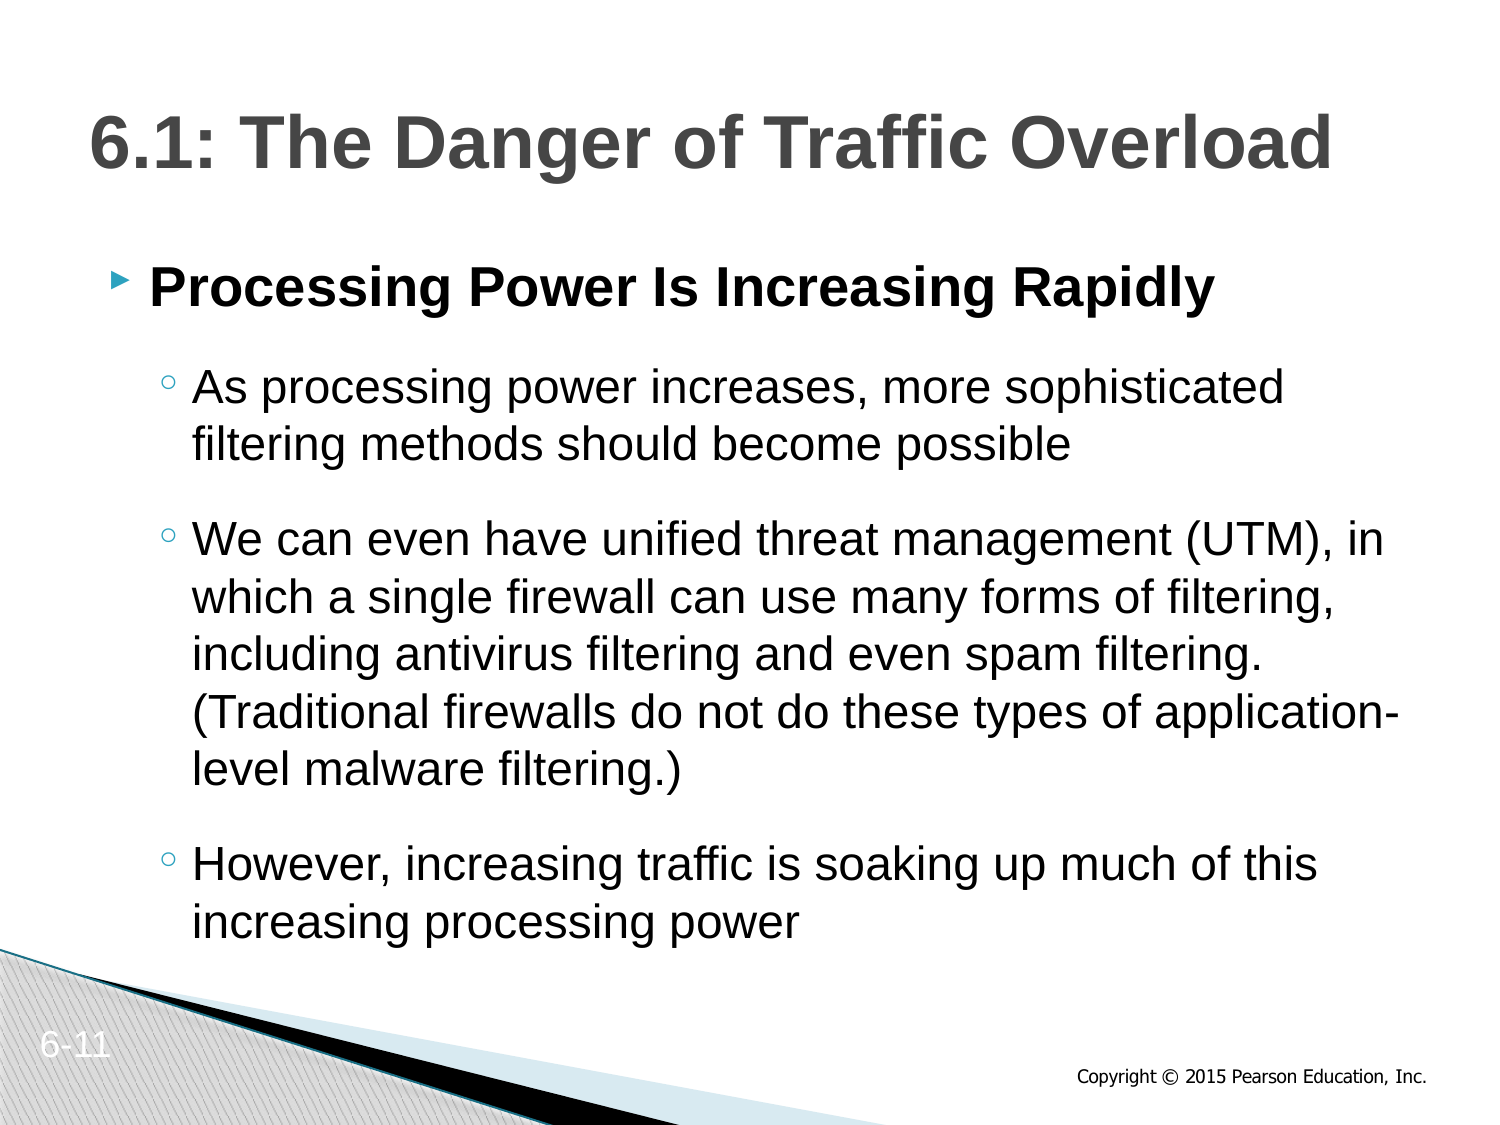

# 6.1: The Danger of Traffic Overload
Processing Power Is Increasing Rapidly
As processing power increases, more sophisticated filtering methods should become possible
We can even have unified threat management (UTM), in which a single firewall can use many forms of filtering, including antivirus filtering and even spam filtering. (Traditional firewalls do not do these types of application-level malware filtering.)
However, increasing traffic is soaking up much of this increasing processing power

6-11